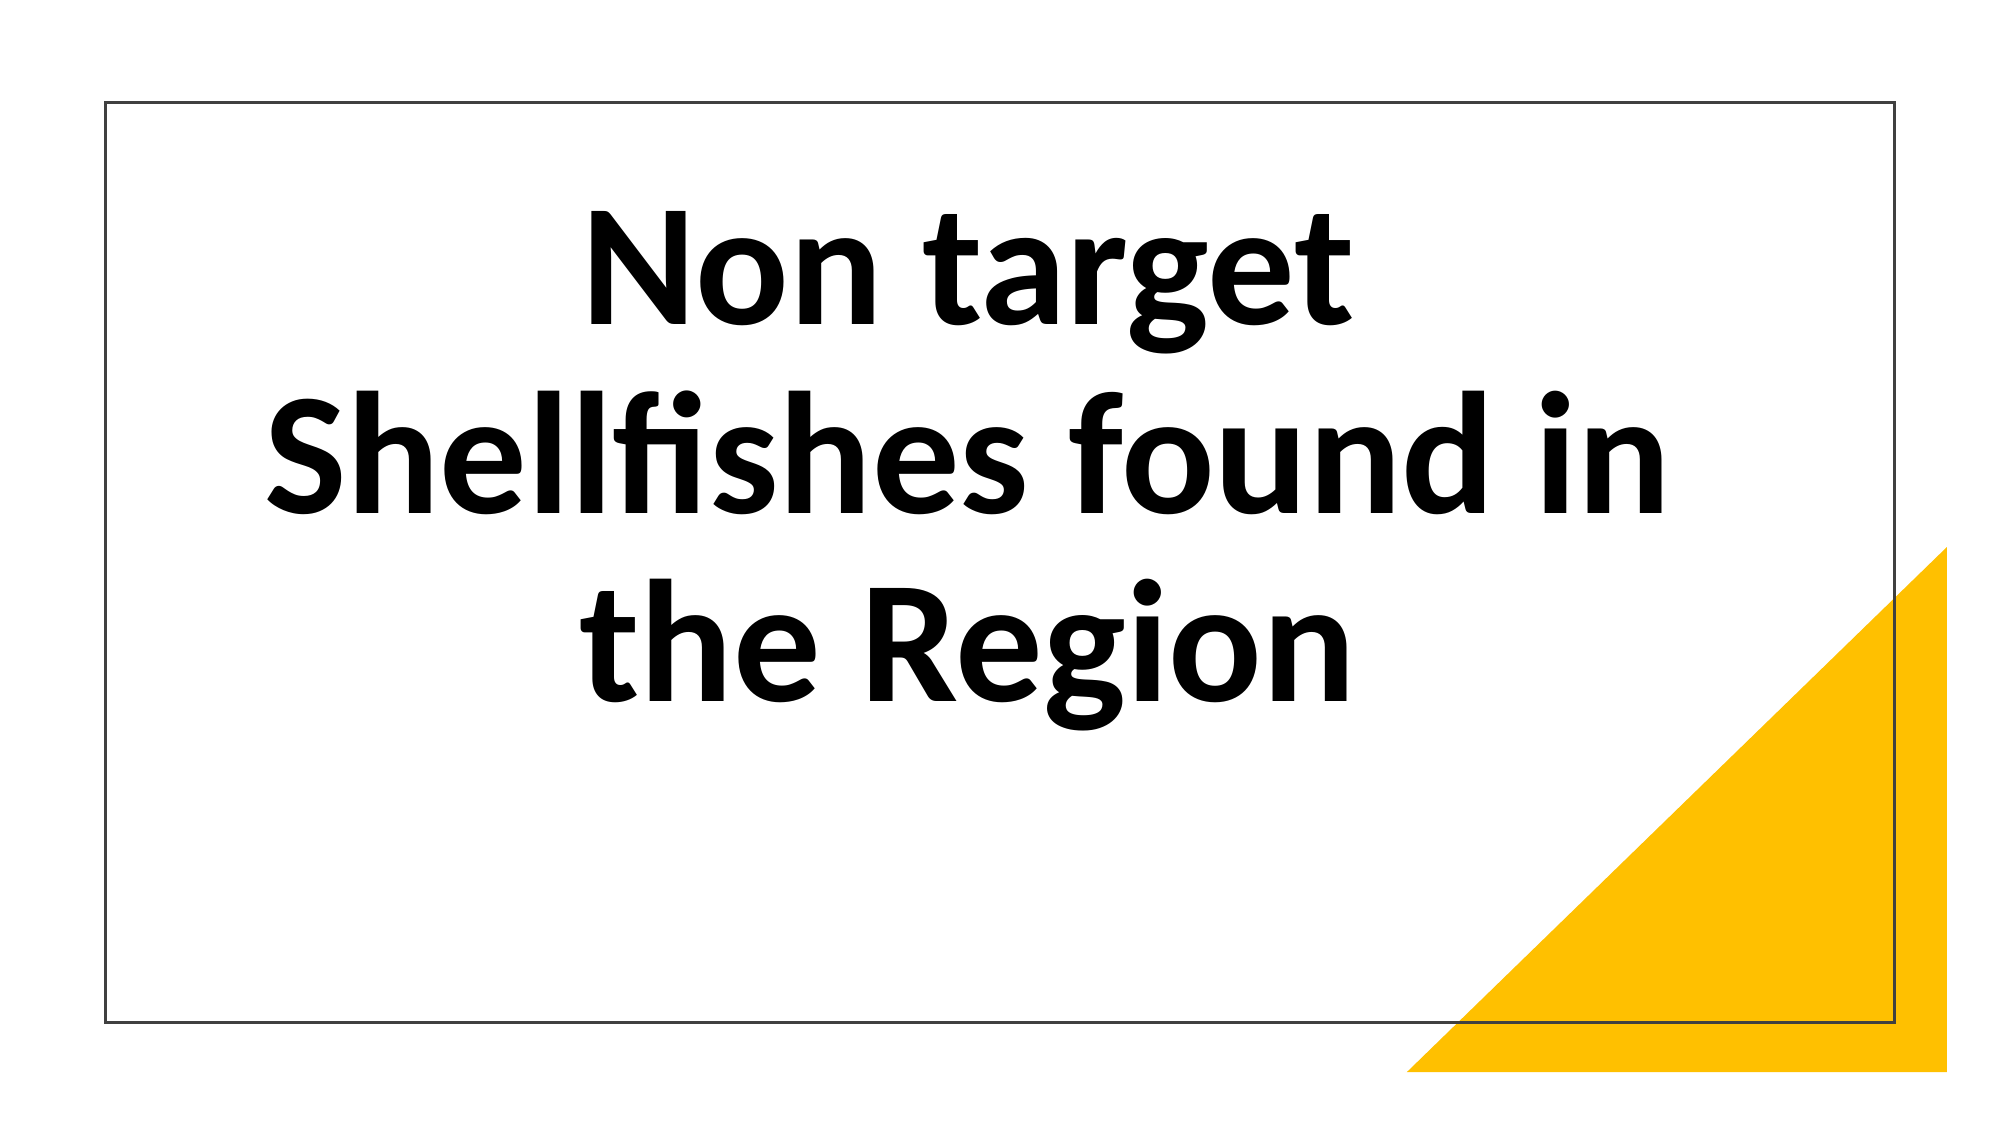

Non target Shellfishes found in the Region